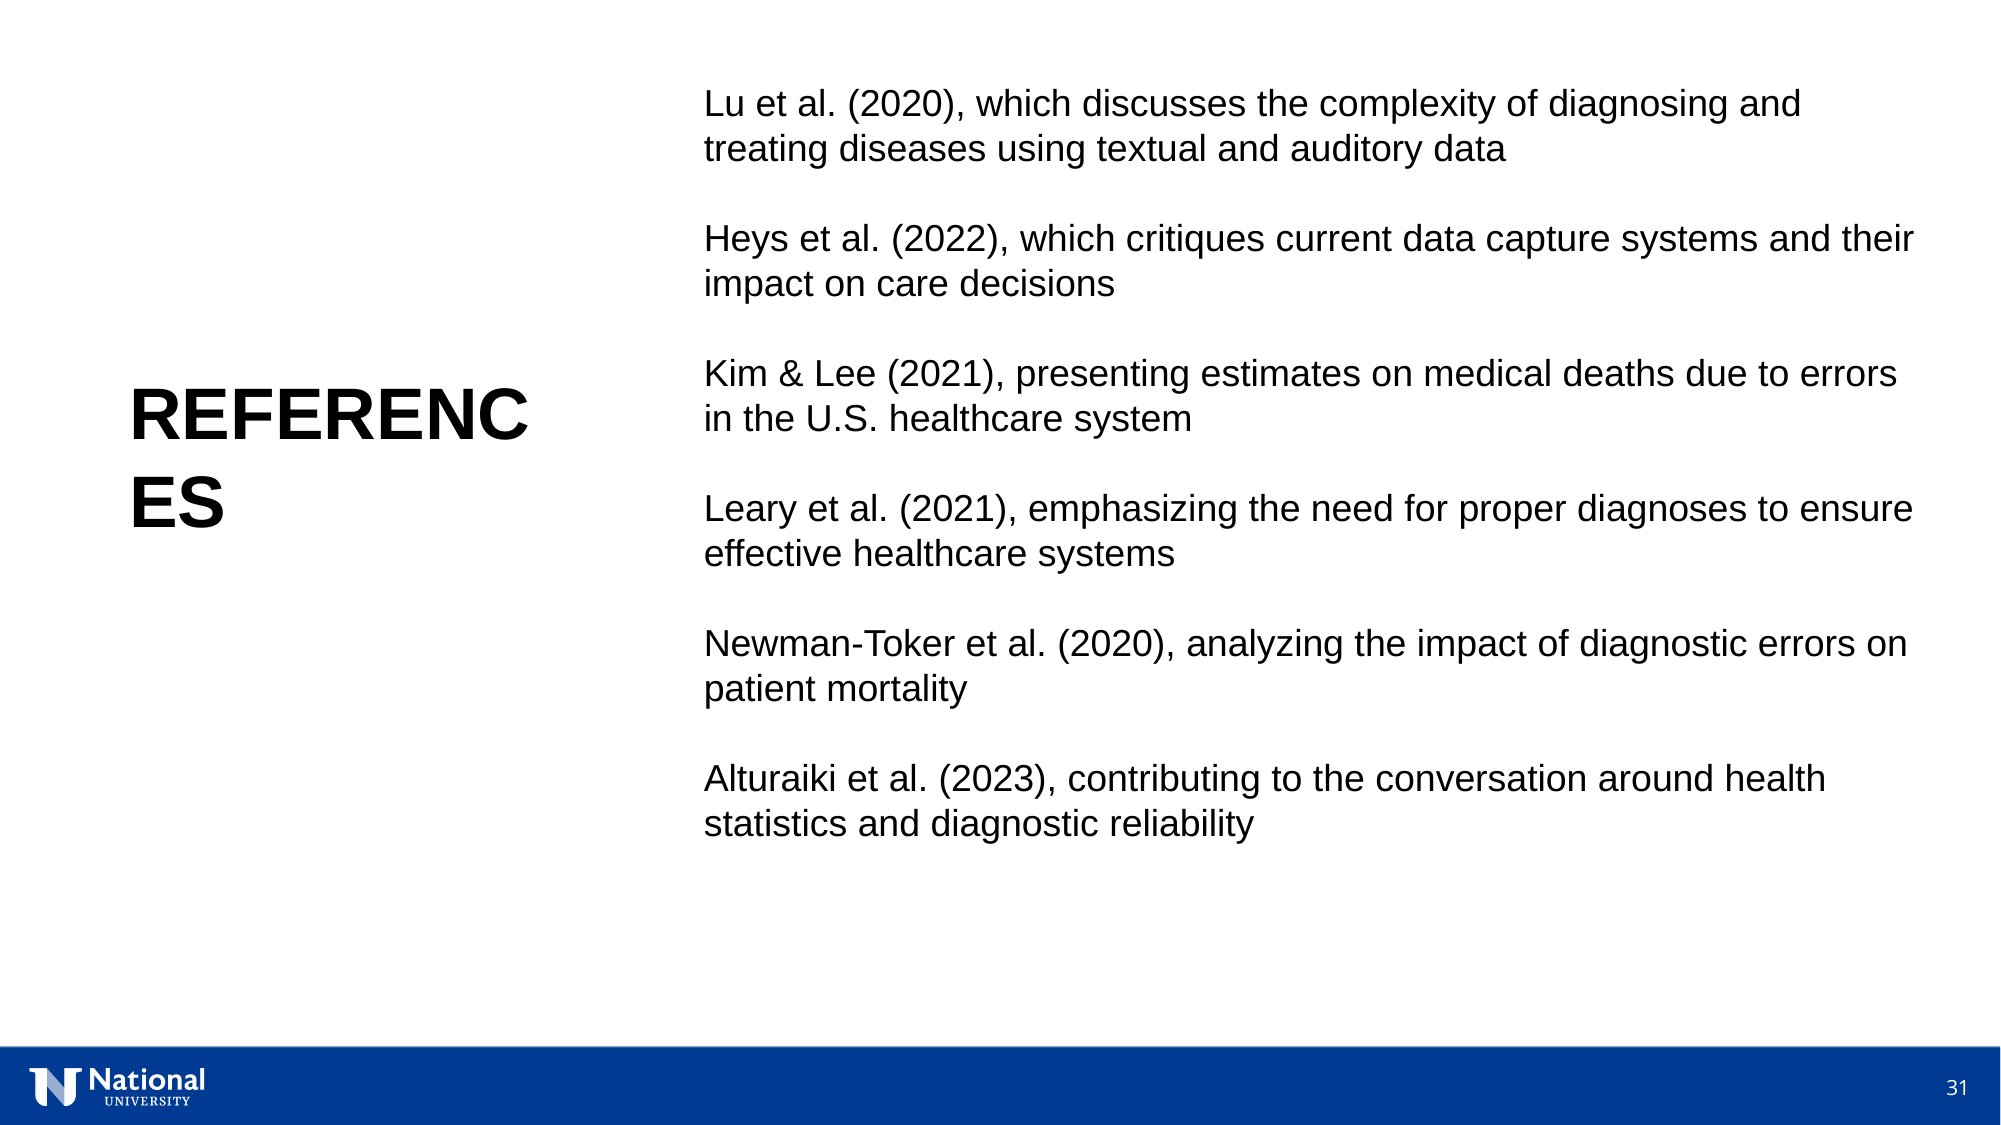

Lu et al. (2020), which discusses the complexity of diagnosing and treating diseases using textual and auditory data

Heys et al. (2022), which critiques current data capture systems and their impact on care decisions

Kim & Lee (2021), presenting estimates on medical deaths due to errors in the U.S. healthcare system

Leary et al. (2021), emphasizing the need for proper diagnoses to ensure effective healthcare systems

Newman-Toker et al. (2020), analyzing the impact of diagnostic errors on patient mortality

Alturaiki et al. (2023), contributing to the conversation around health statistics and diagnostic reliability
REFERENCES